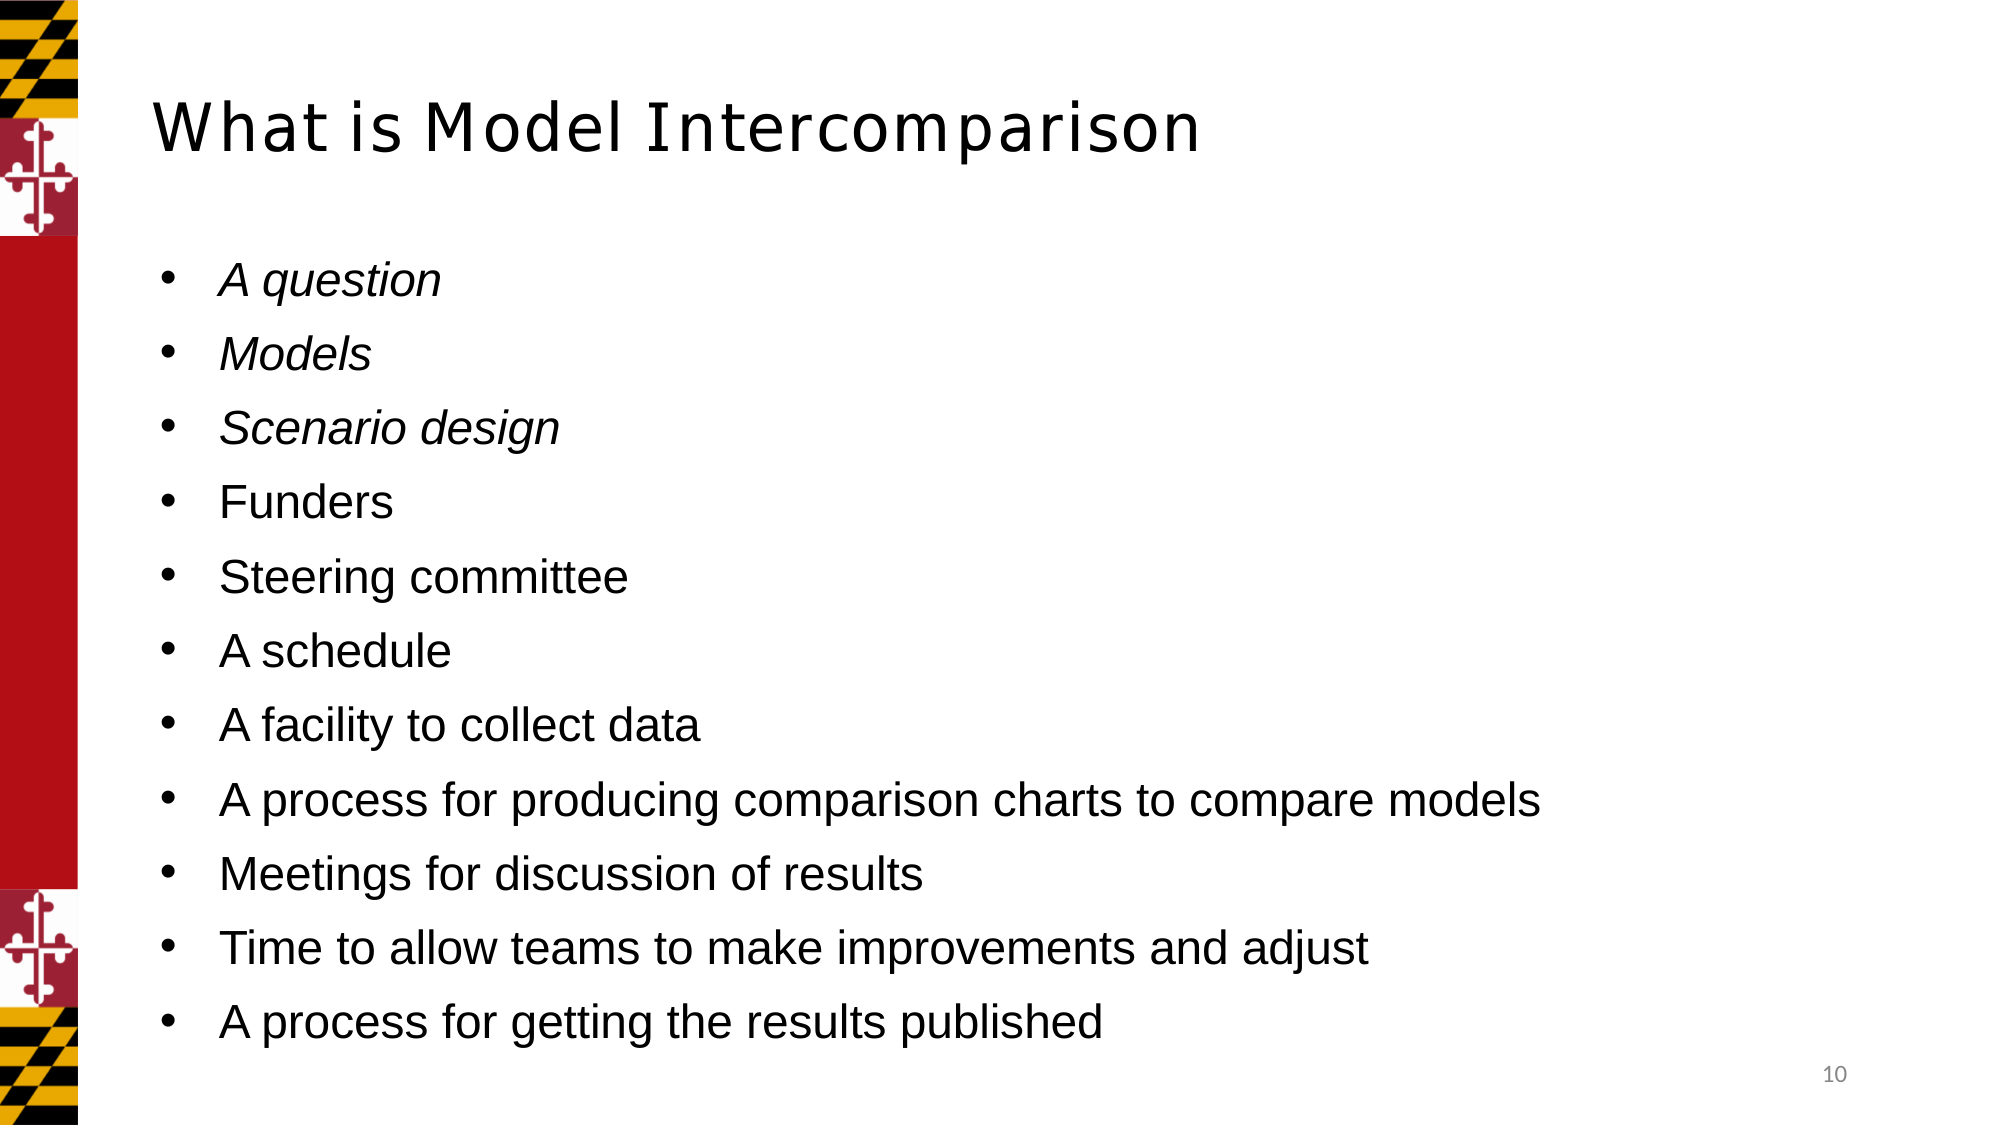

# What is Model Intercomparison
A question
Models
Scenario design
Funders
Steering committee
A schedule
A facility to collect data
A process for producing comparison charts to compare models
Meetings for discussion of results
Time to allow teams to make improvements and adjust
A process for getting the results published